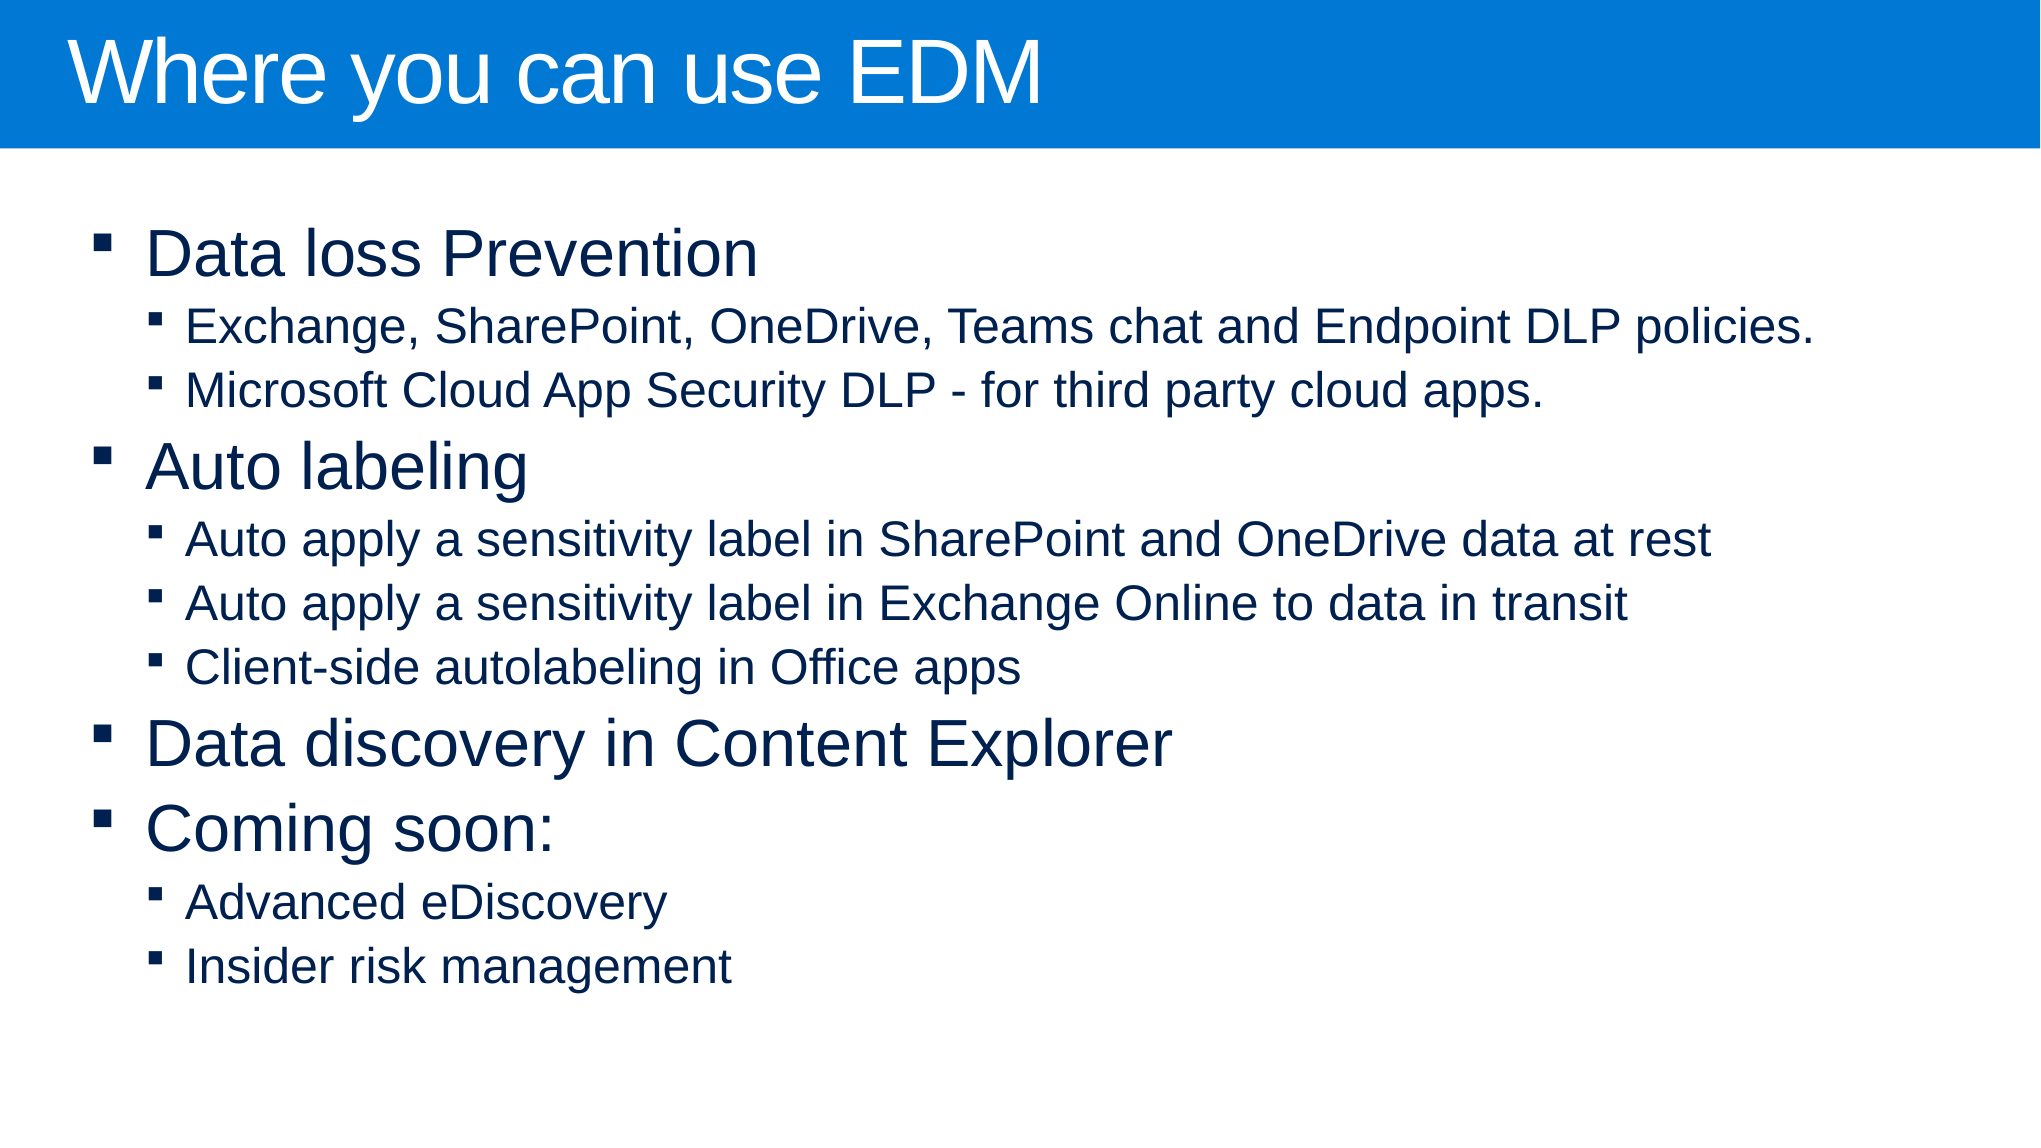

# Where you can use EDM
Data loss Prevention
Exchange, SharePoint, OneDrive, Teams chat and Endpoint DLP policies.
Microsoft Cloud App Security DLP - for third party cloud apps.
Auto labeling
Auto apply a sensitivity label in SharePoint and OneDrive data at rest
Auto apply a sensitivity label in Exchange Online to data in transit
Client-side autolabeling in Office apps
Data discovery in Content Explorer
Coming soon:
Advanced eDiscovery
Insider risk management